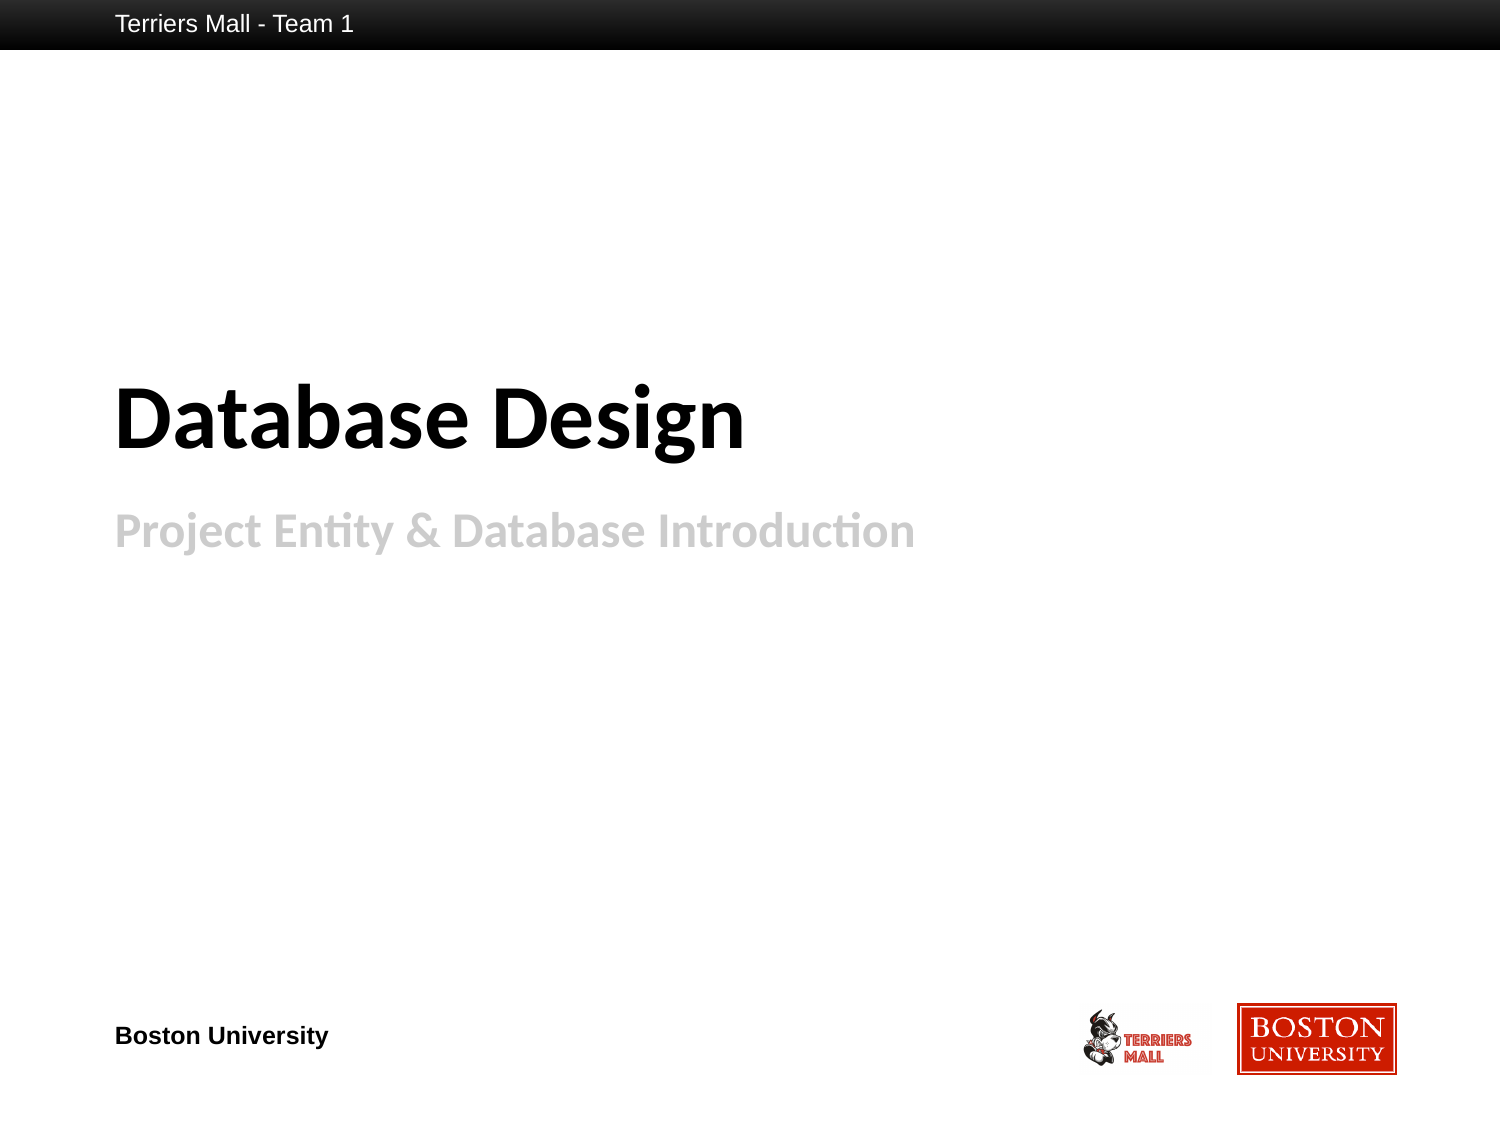

Terriers Mall - Team 1

# Database Design
Project Entity & Database Introduction